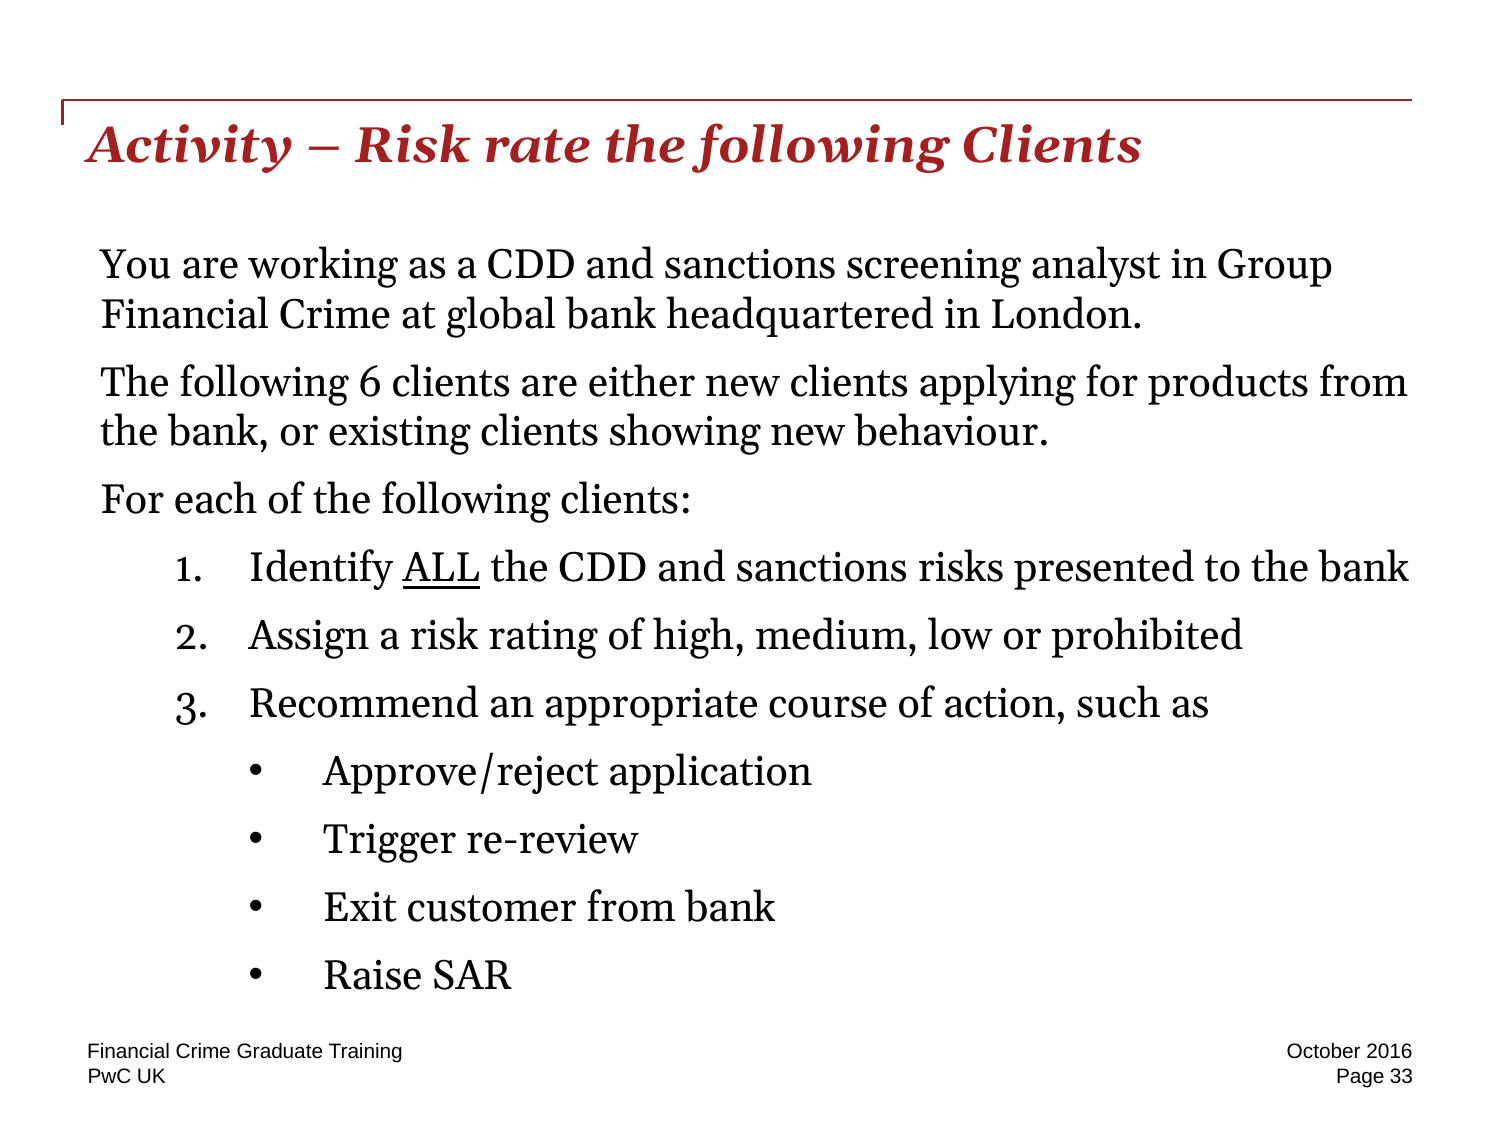

# Activity – Risk rate the following Clients
You are working as a CDD and sanctions screening analyst in Group Financial Crime at global bank headquartered in London.
The following 6 clients are either new clients applying for products from the bank, or existing clients showing new behaviour.
For each of the following clients:
Identify ALL the CDD and sanctions risks presented to the bank
Assign a risk rating of high, medium, low or prohibited
Recommend an appropriate course of action, such as
Approve/reject application
Trigger re-review
Exit customer from bank
Raise SAR

Financial Crime Graduate Training
October 2016
Page 33